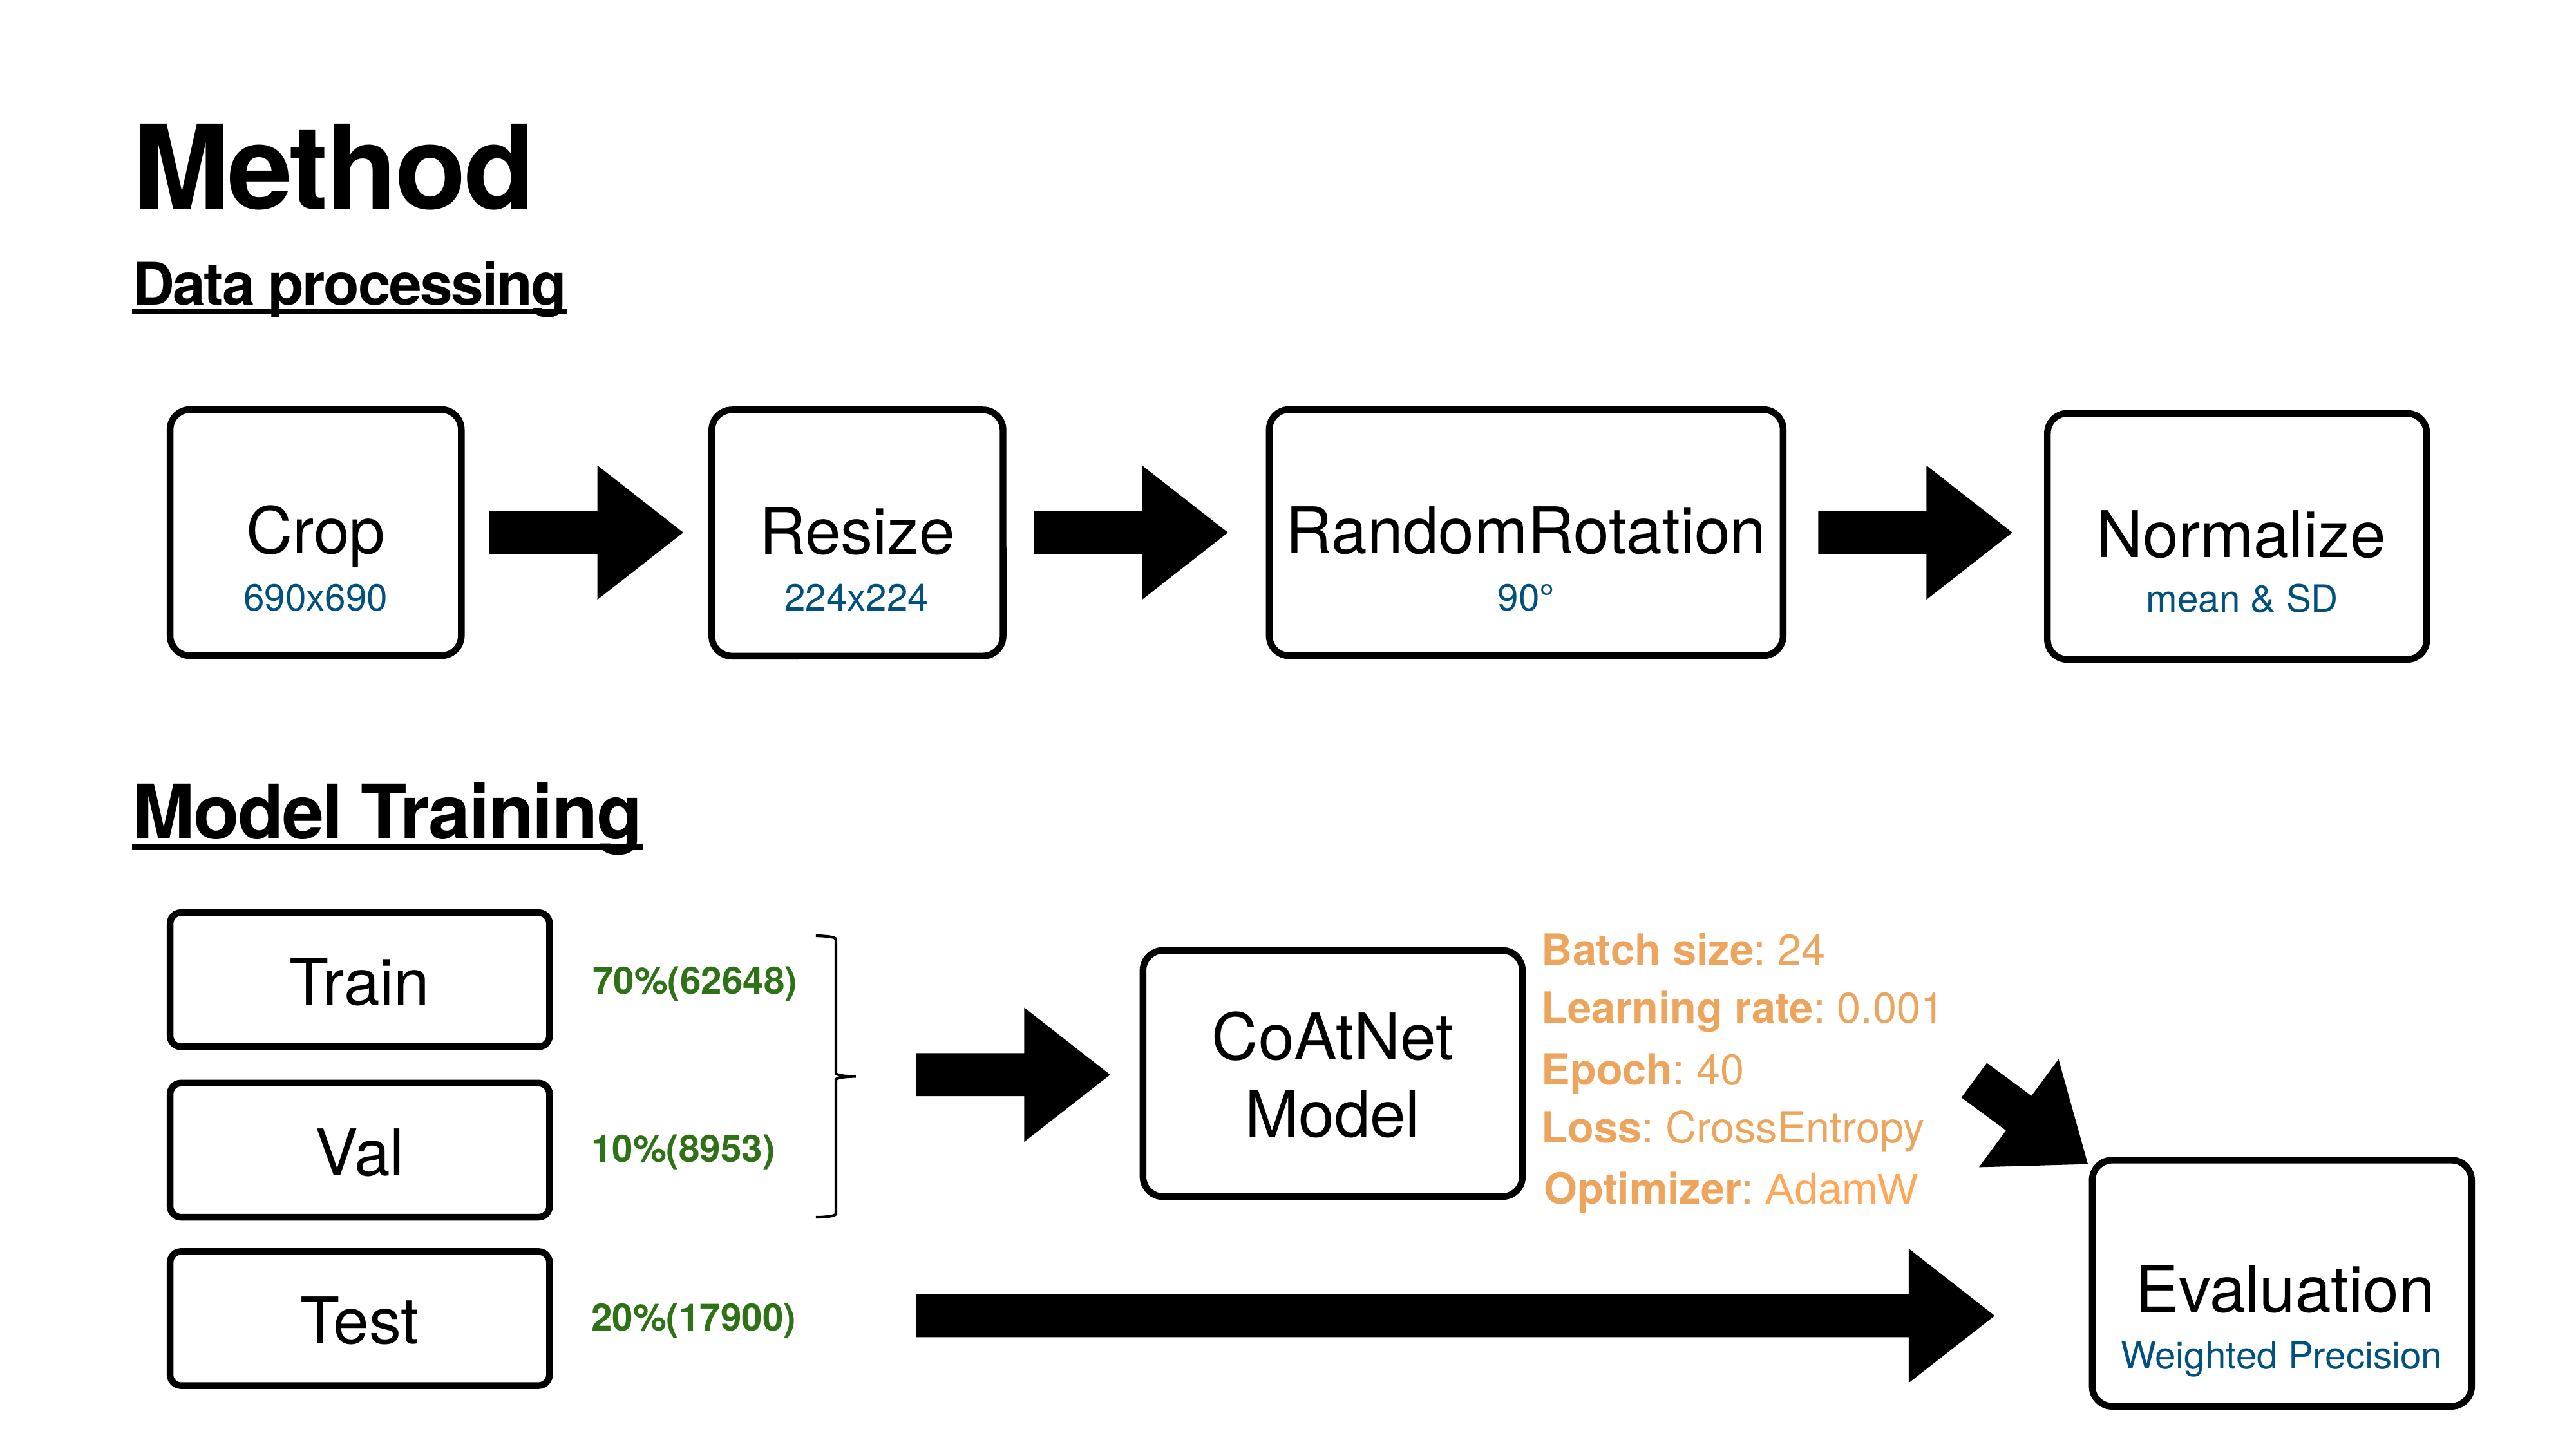

# Method
Data processing

RandomRotation
Crop
Resize
Normalize
90°
224x224
690x690
 mean & SD
Model Training

Batch size: 24
Train

70%(62648)
Learning rate: 0.001
CoAtNet Model

Epoch: 40

Loss: CrossEntropy
Val
10%(8953)
Optimizer: AdamW

Evaluation

Test
20%(17900)
Weighted Precision